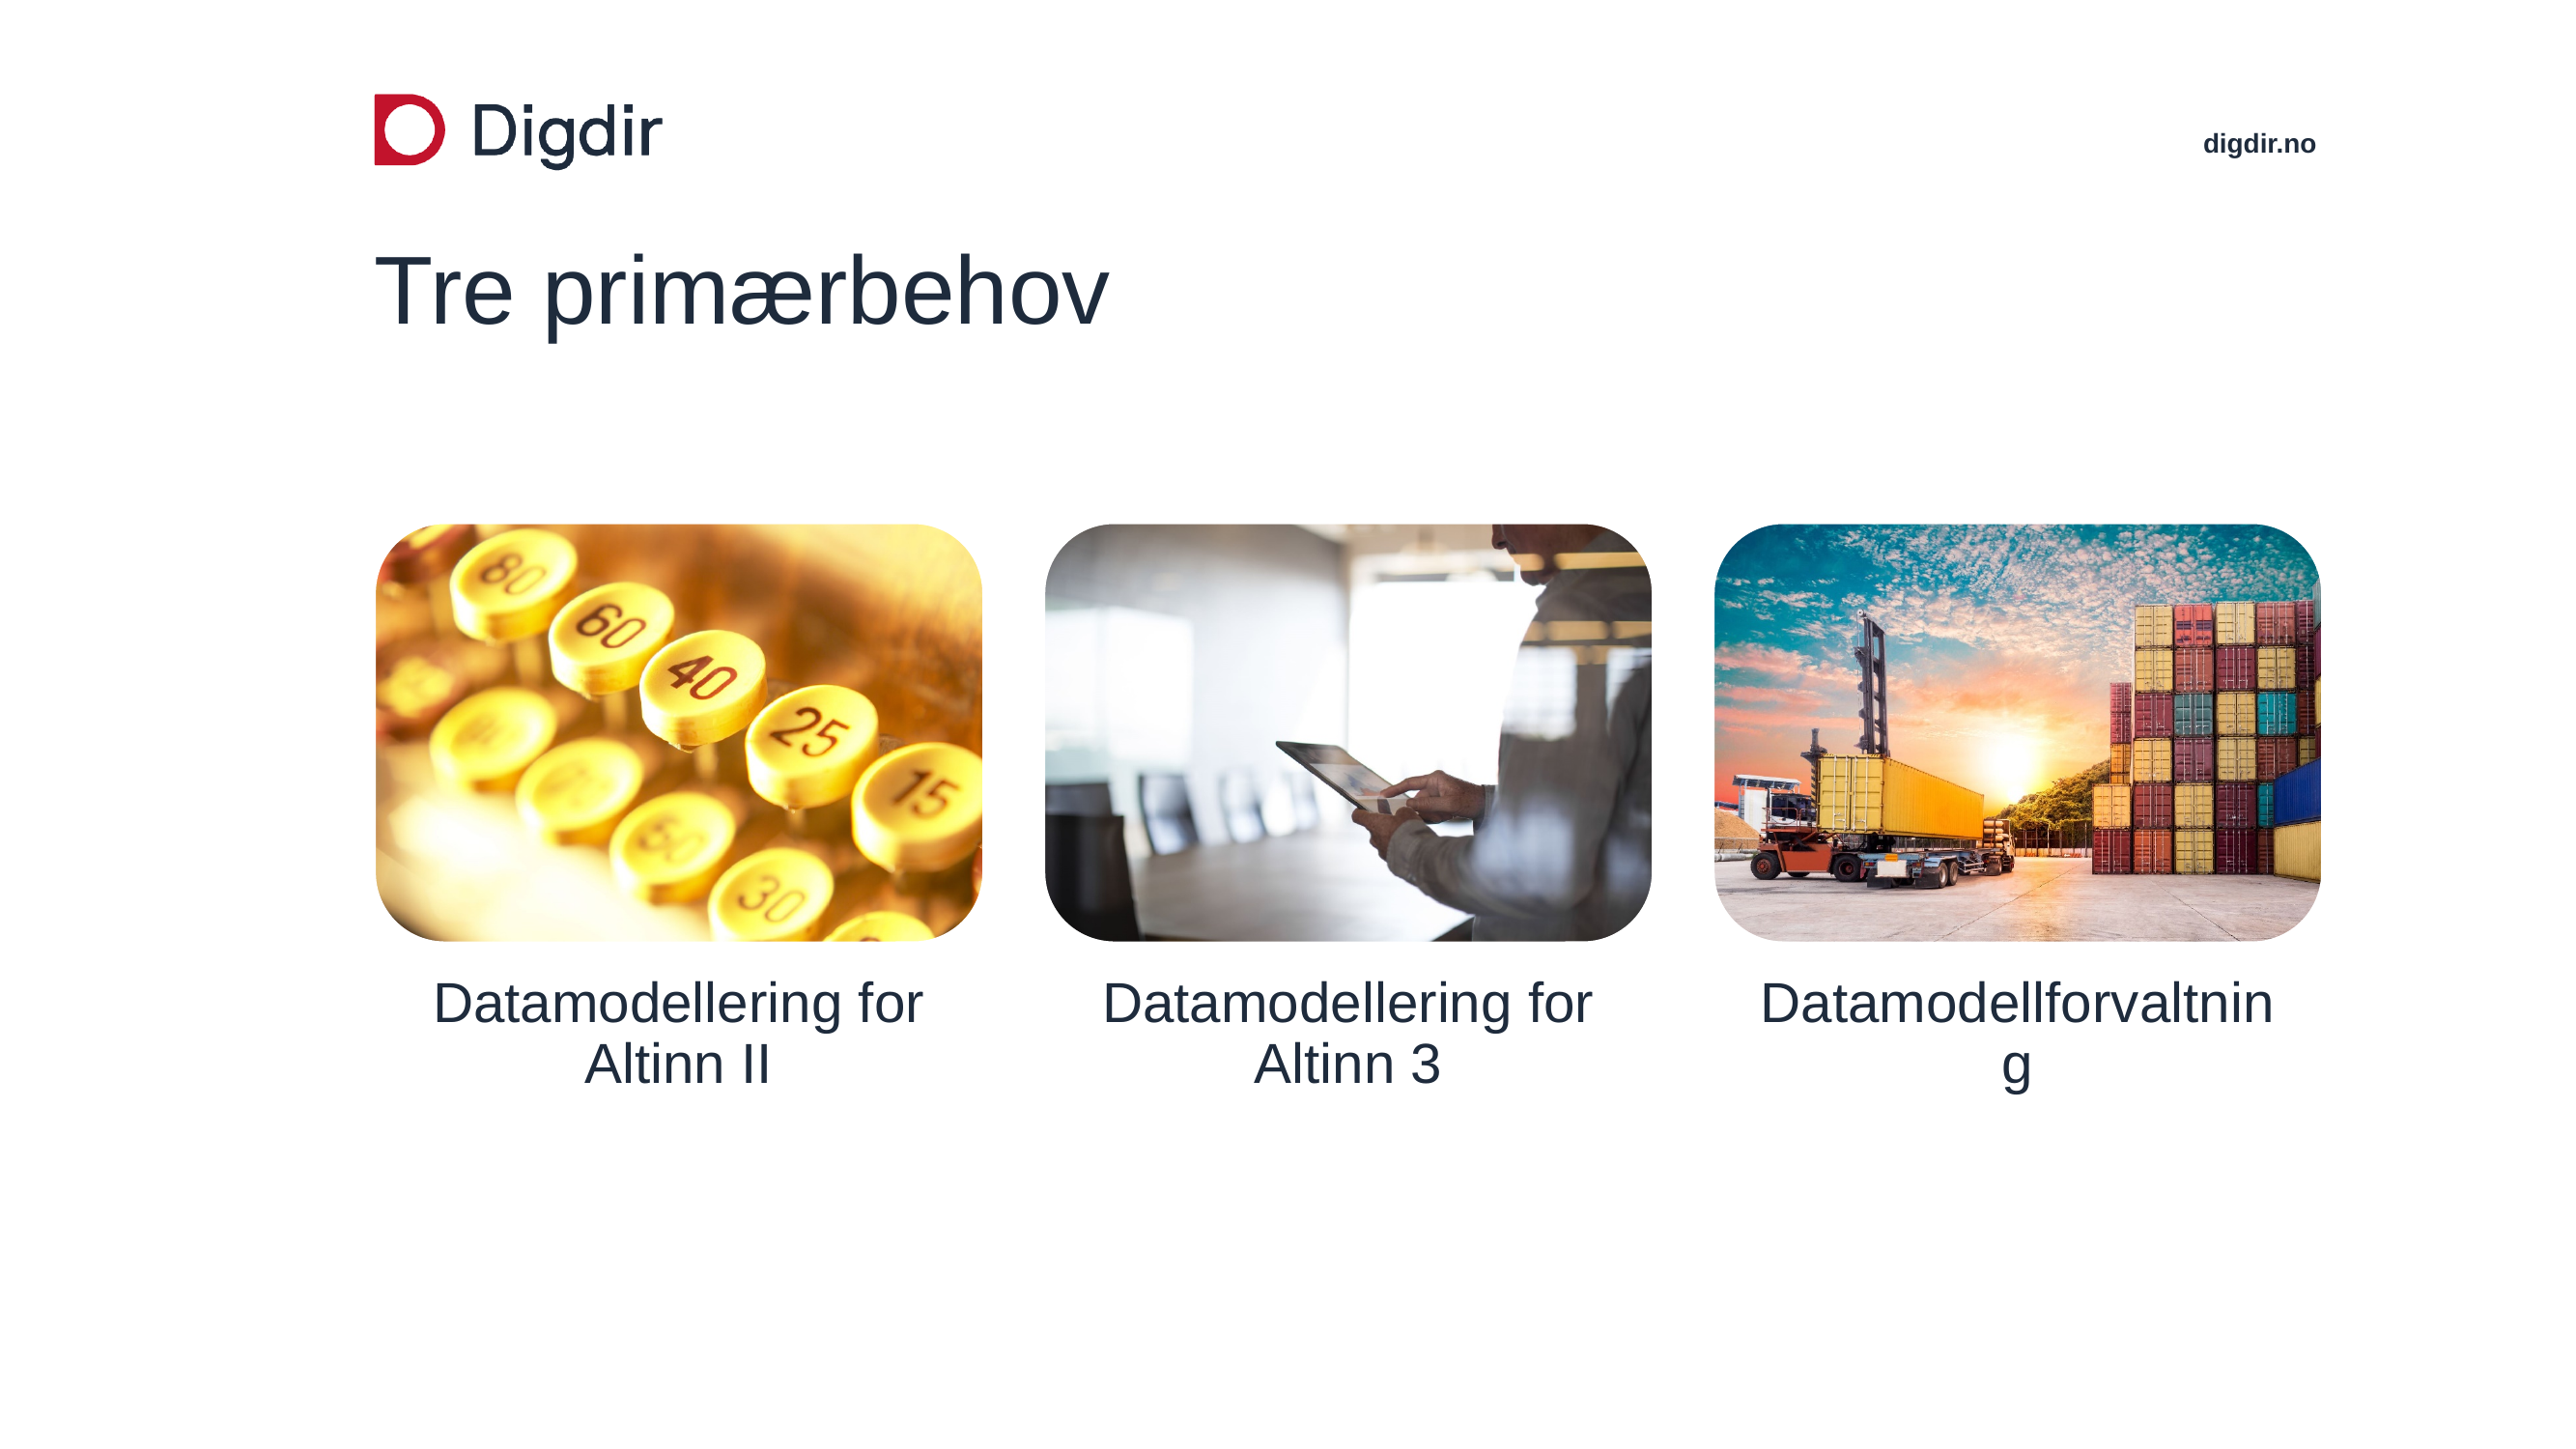

# Tre primærbehov
Datamodellering for Altinn II
Datamodellering for Altinn 3
Datamodellforvaltning